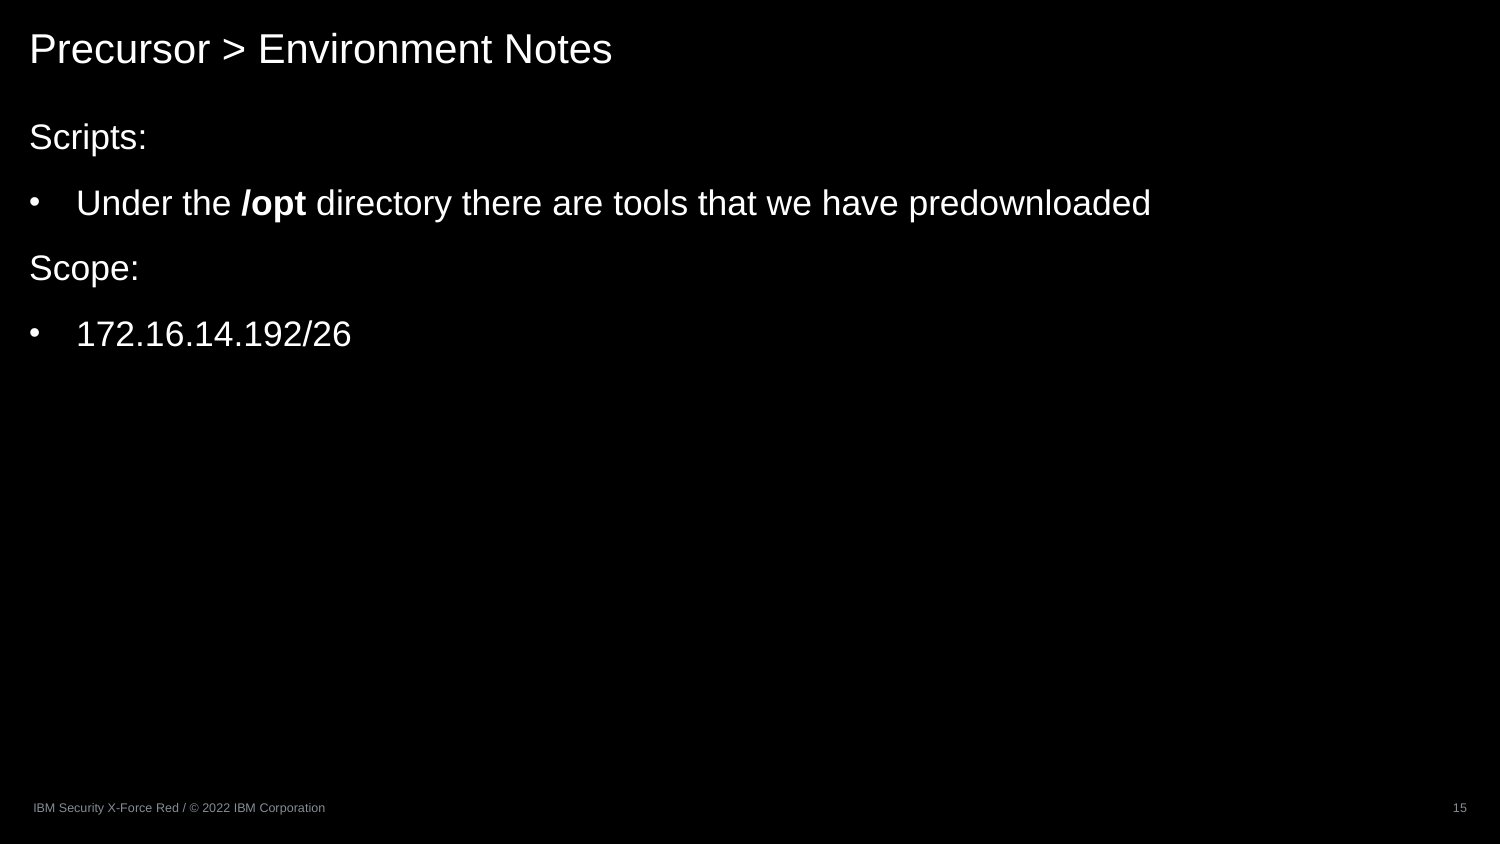

# Precursor > Environment Notes
Scripts:
Under the /opt directory there are tools that we have predownloaded
Scope:
172.16.14.192/26

IBM Security X-Force Red / © 2022 IBM Corporation
15